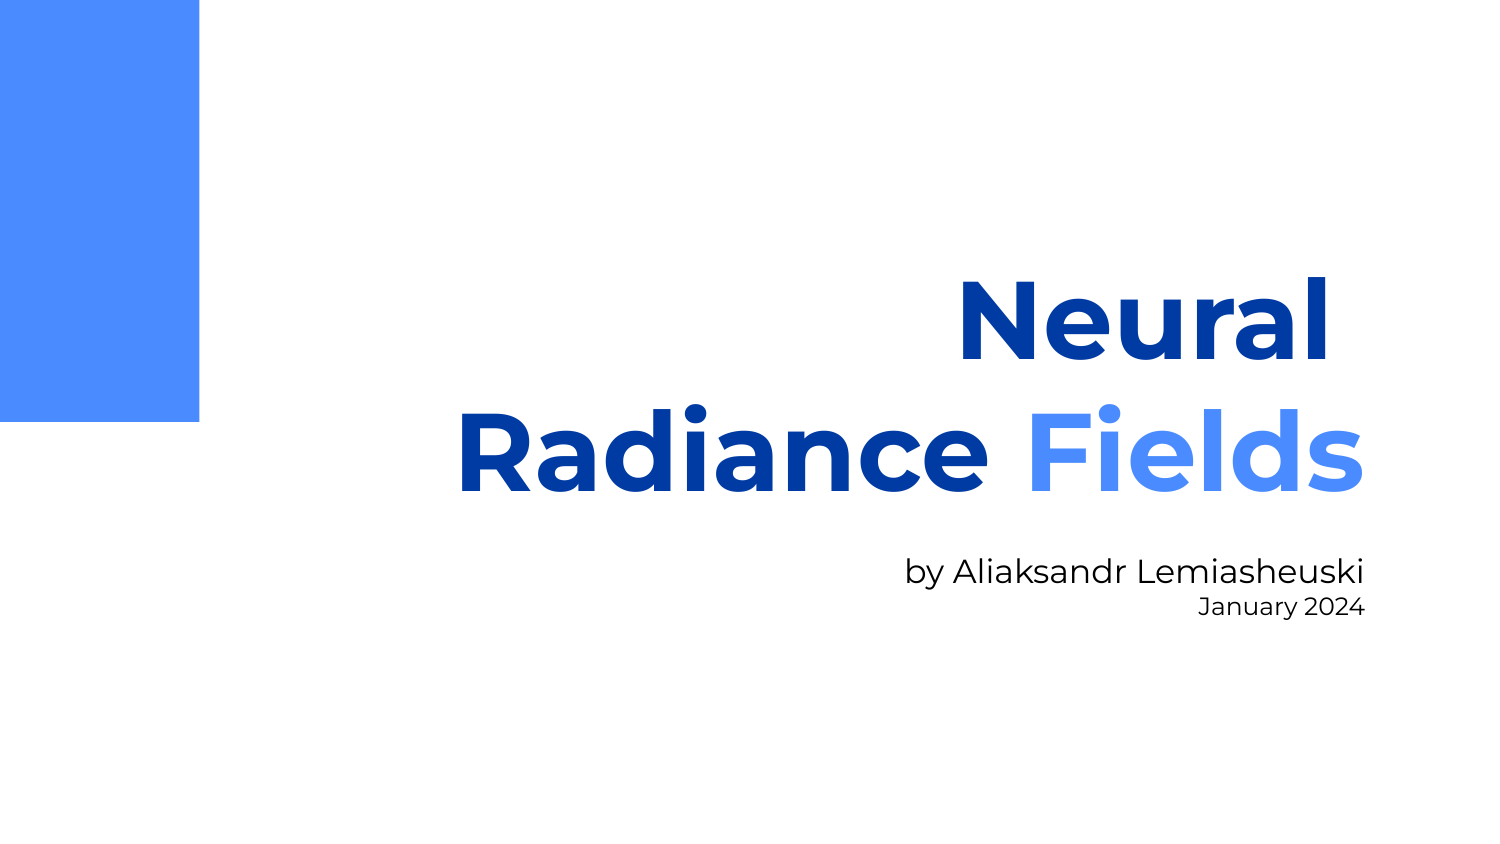

# Neural Radiance Fields
by Aliaksandr Lemiasheuski
January 2024